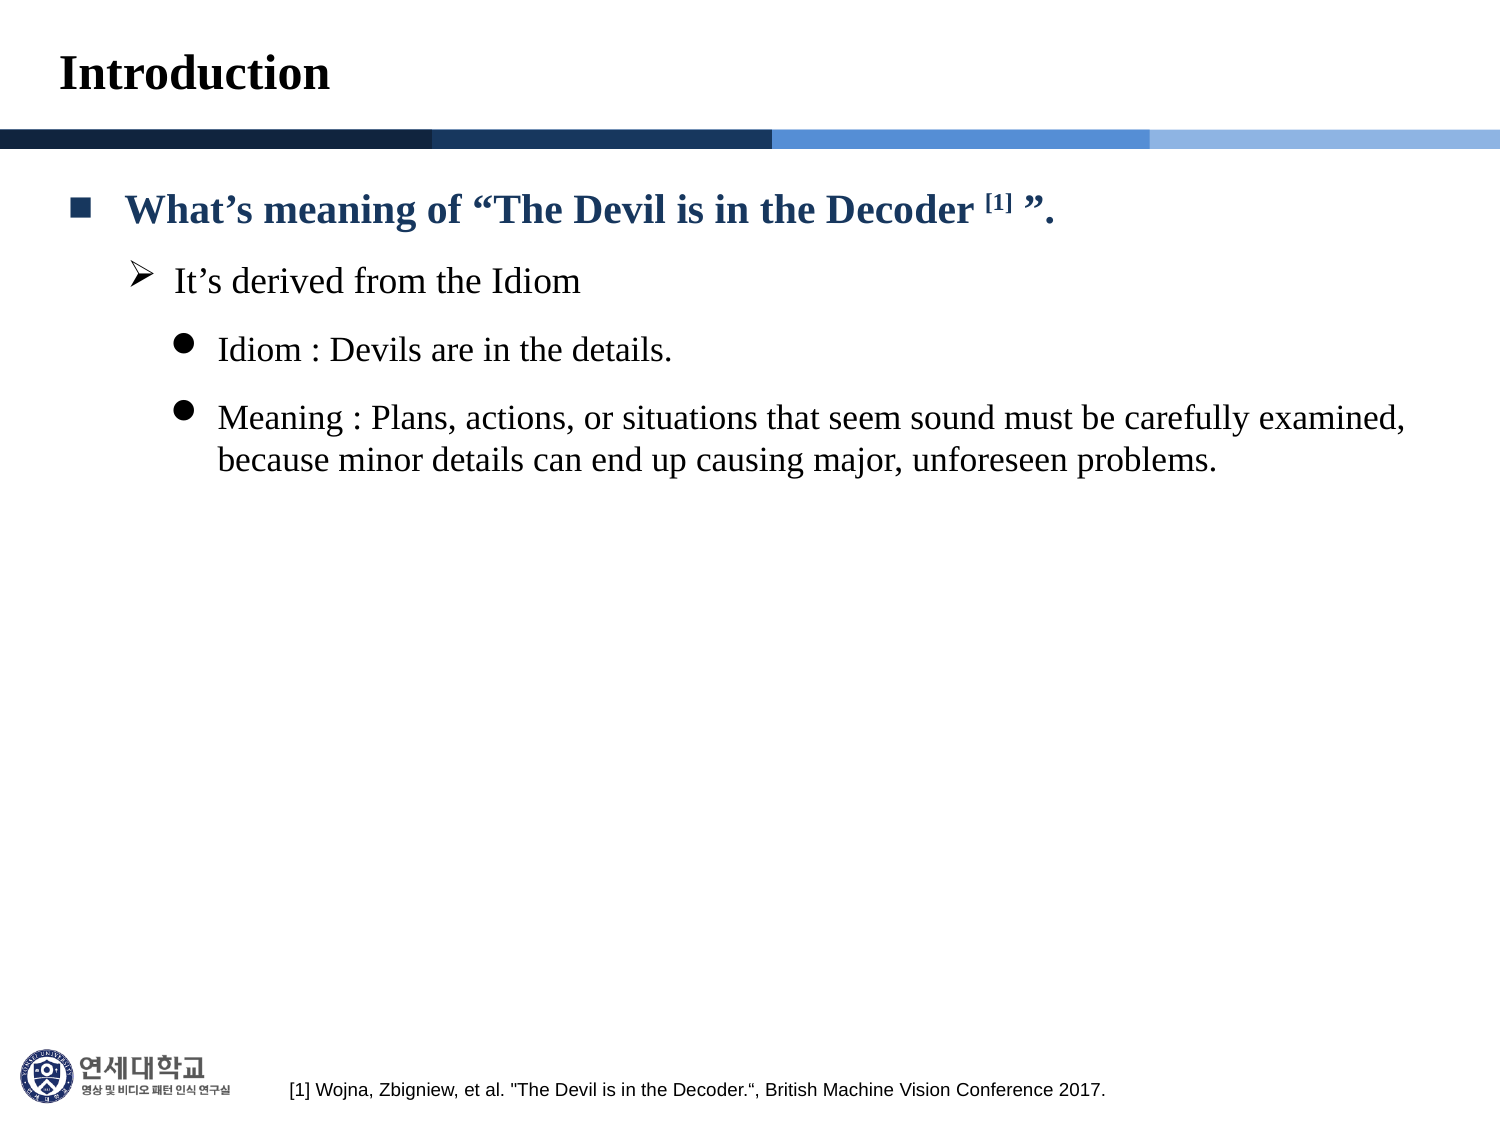

# Introduction
What’s meaning of “The Devil is in the Decoder [1] ”.
It’s derived from the Idiom
Idiom : Devils are in the details.
Meaning : Plans, actions, or situations that seem sound must be carefully examined, because minor details can end up causing major, unforeseen problems.

[1] Wojna, Zbigniew, et al. "The Devil is in the Decoder.“, British Machine Vision Conference 2017.